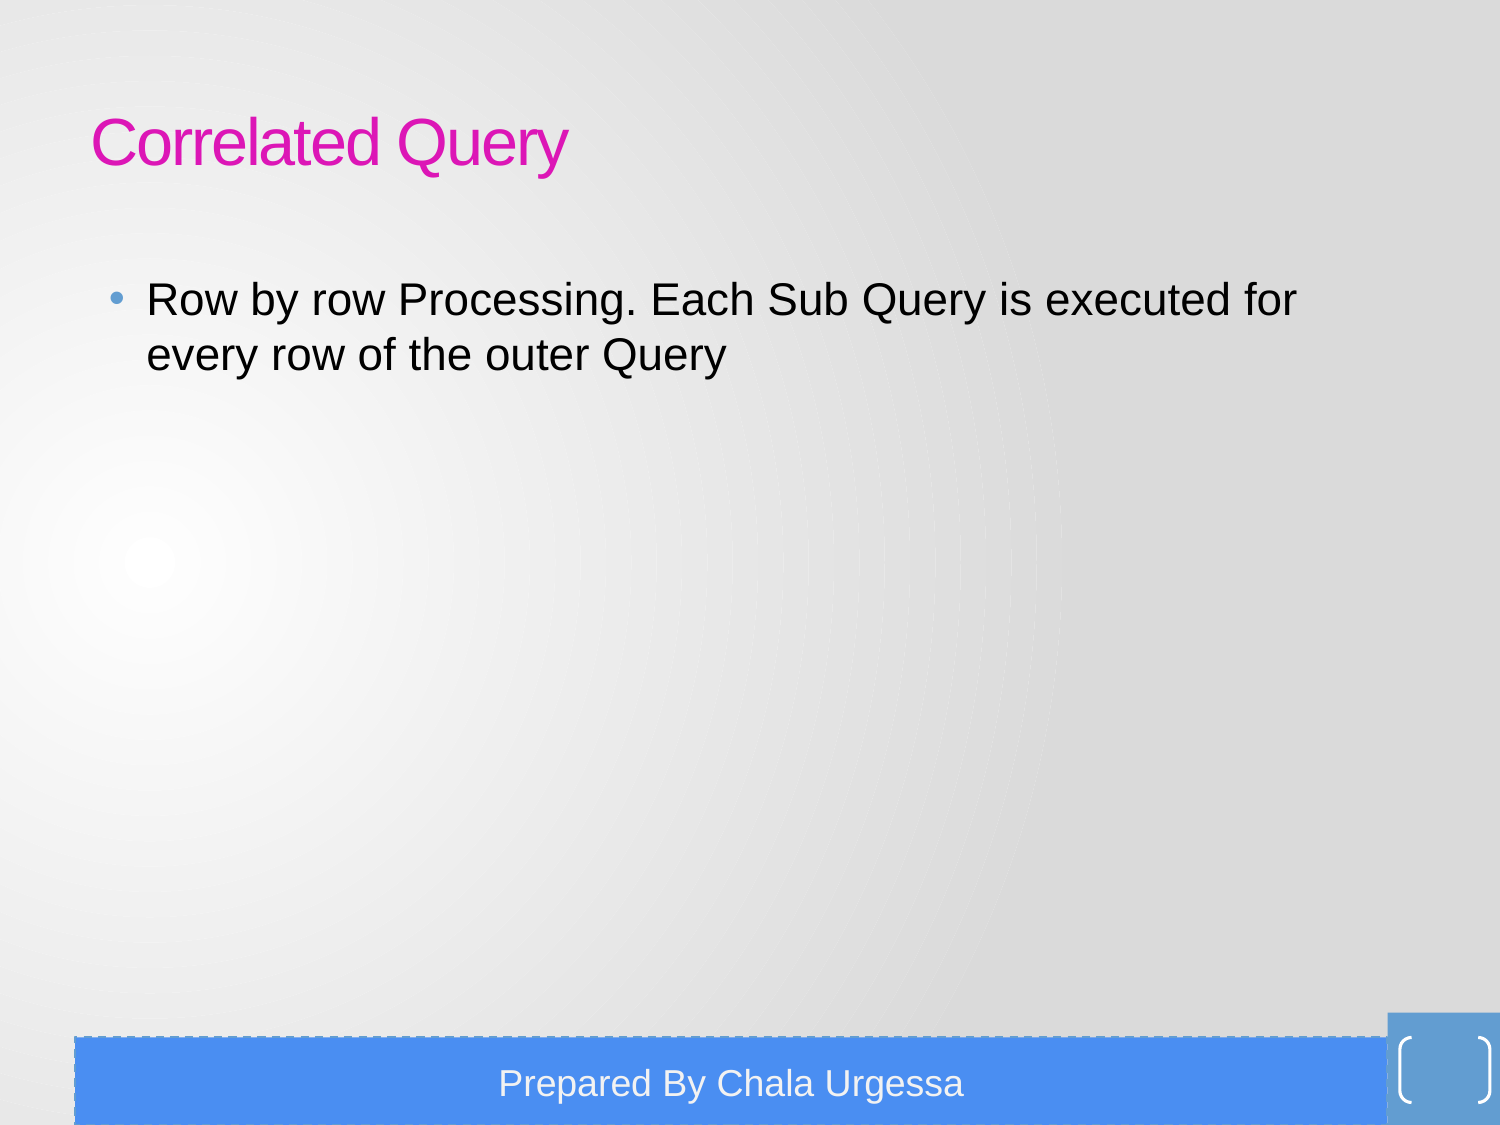

# Correlated Query
Row by row Processing. Each Sub Query is executed for every row of the outer Query
65